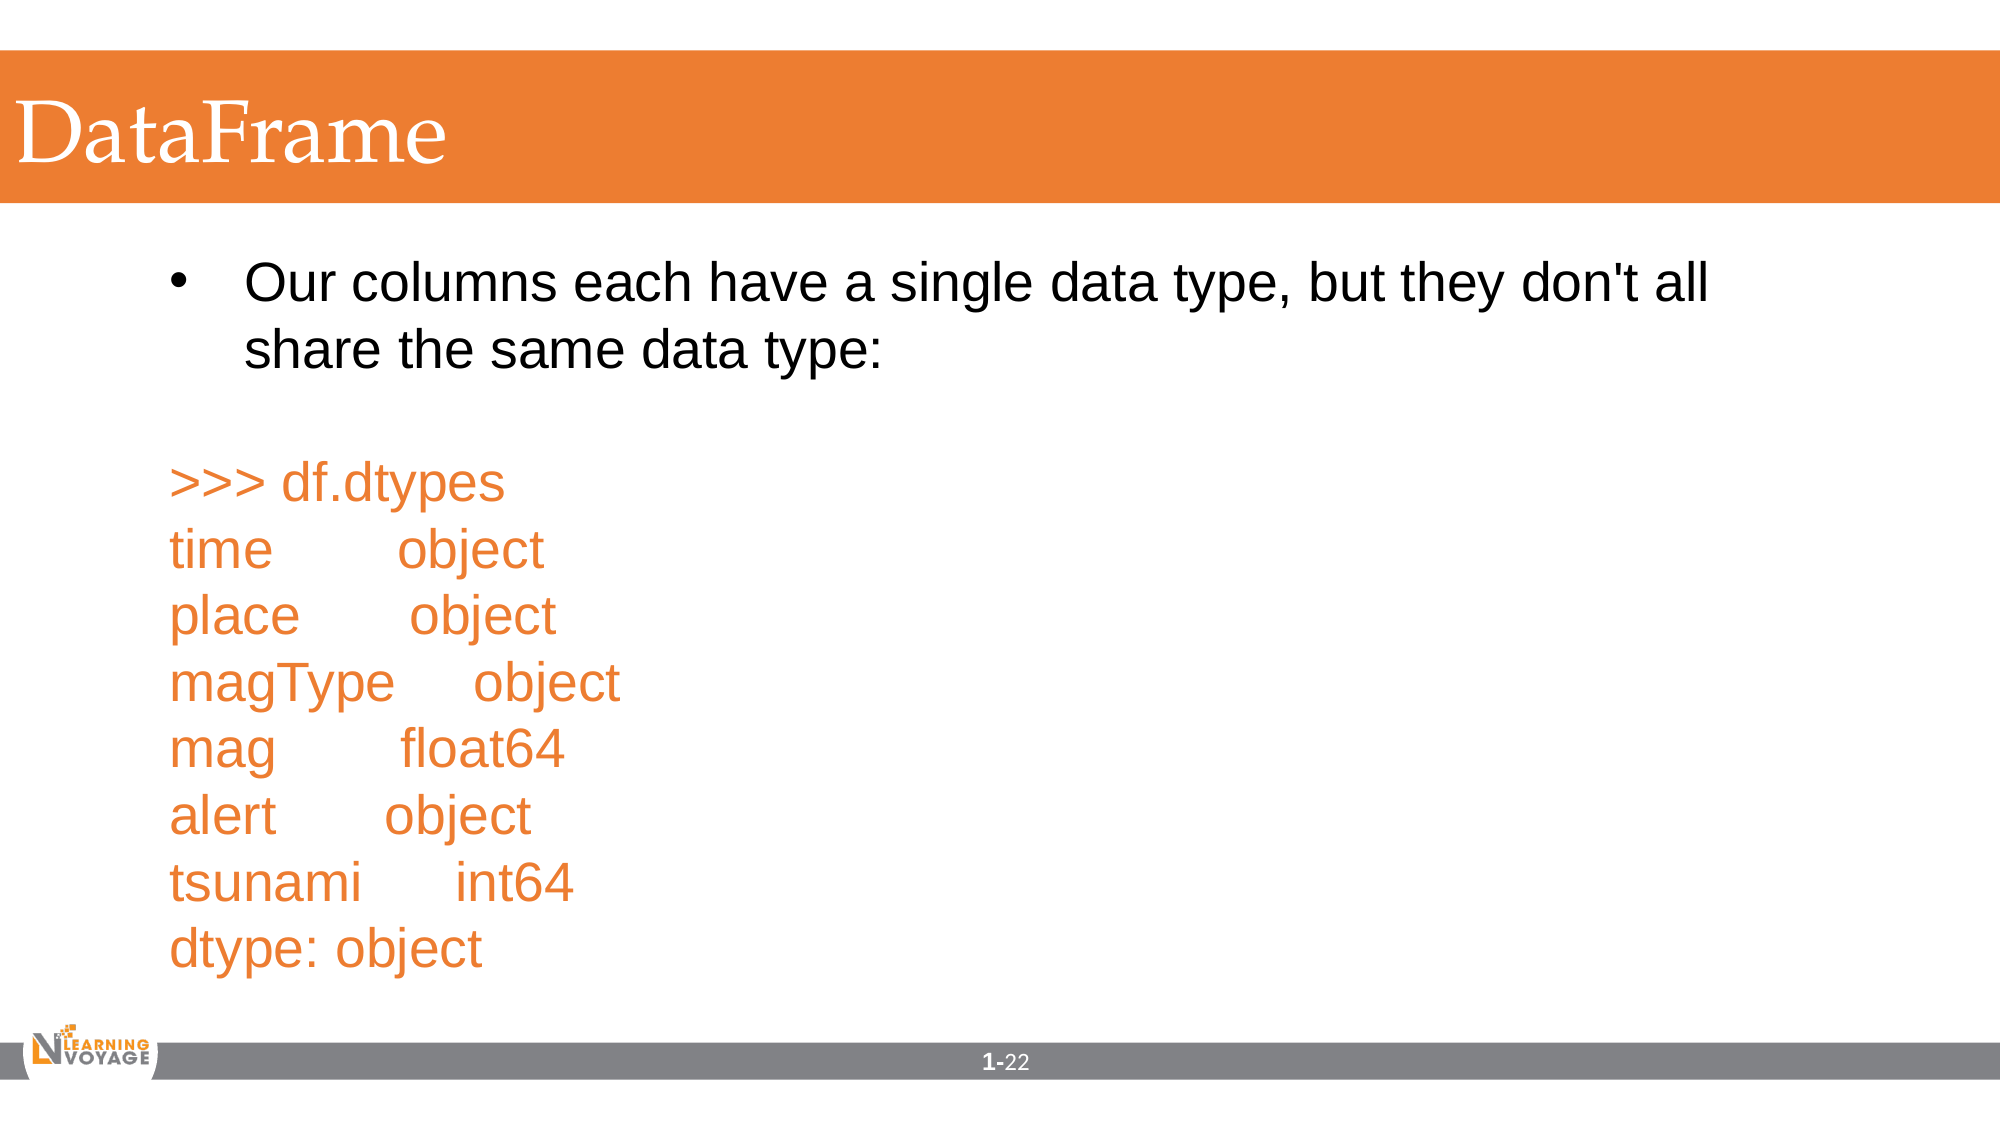

DataFrame
Our columns each have a single data type, but they don't all share the same data type:

>>> df.dtypes
time        object
place       object
magType     object
mag        float64
alert       object
tsunami      int64
dtype: object
1-22